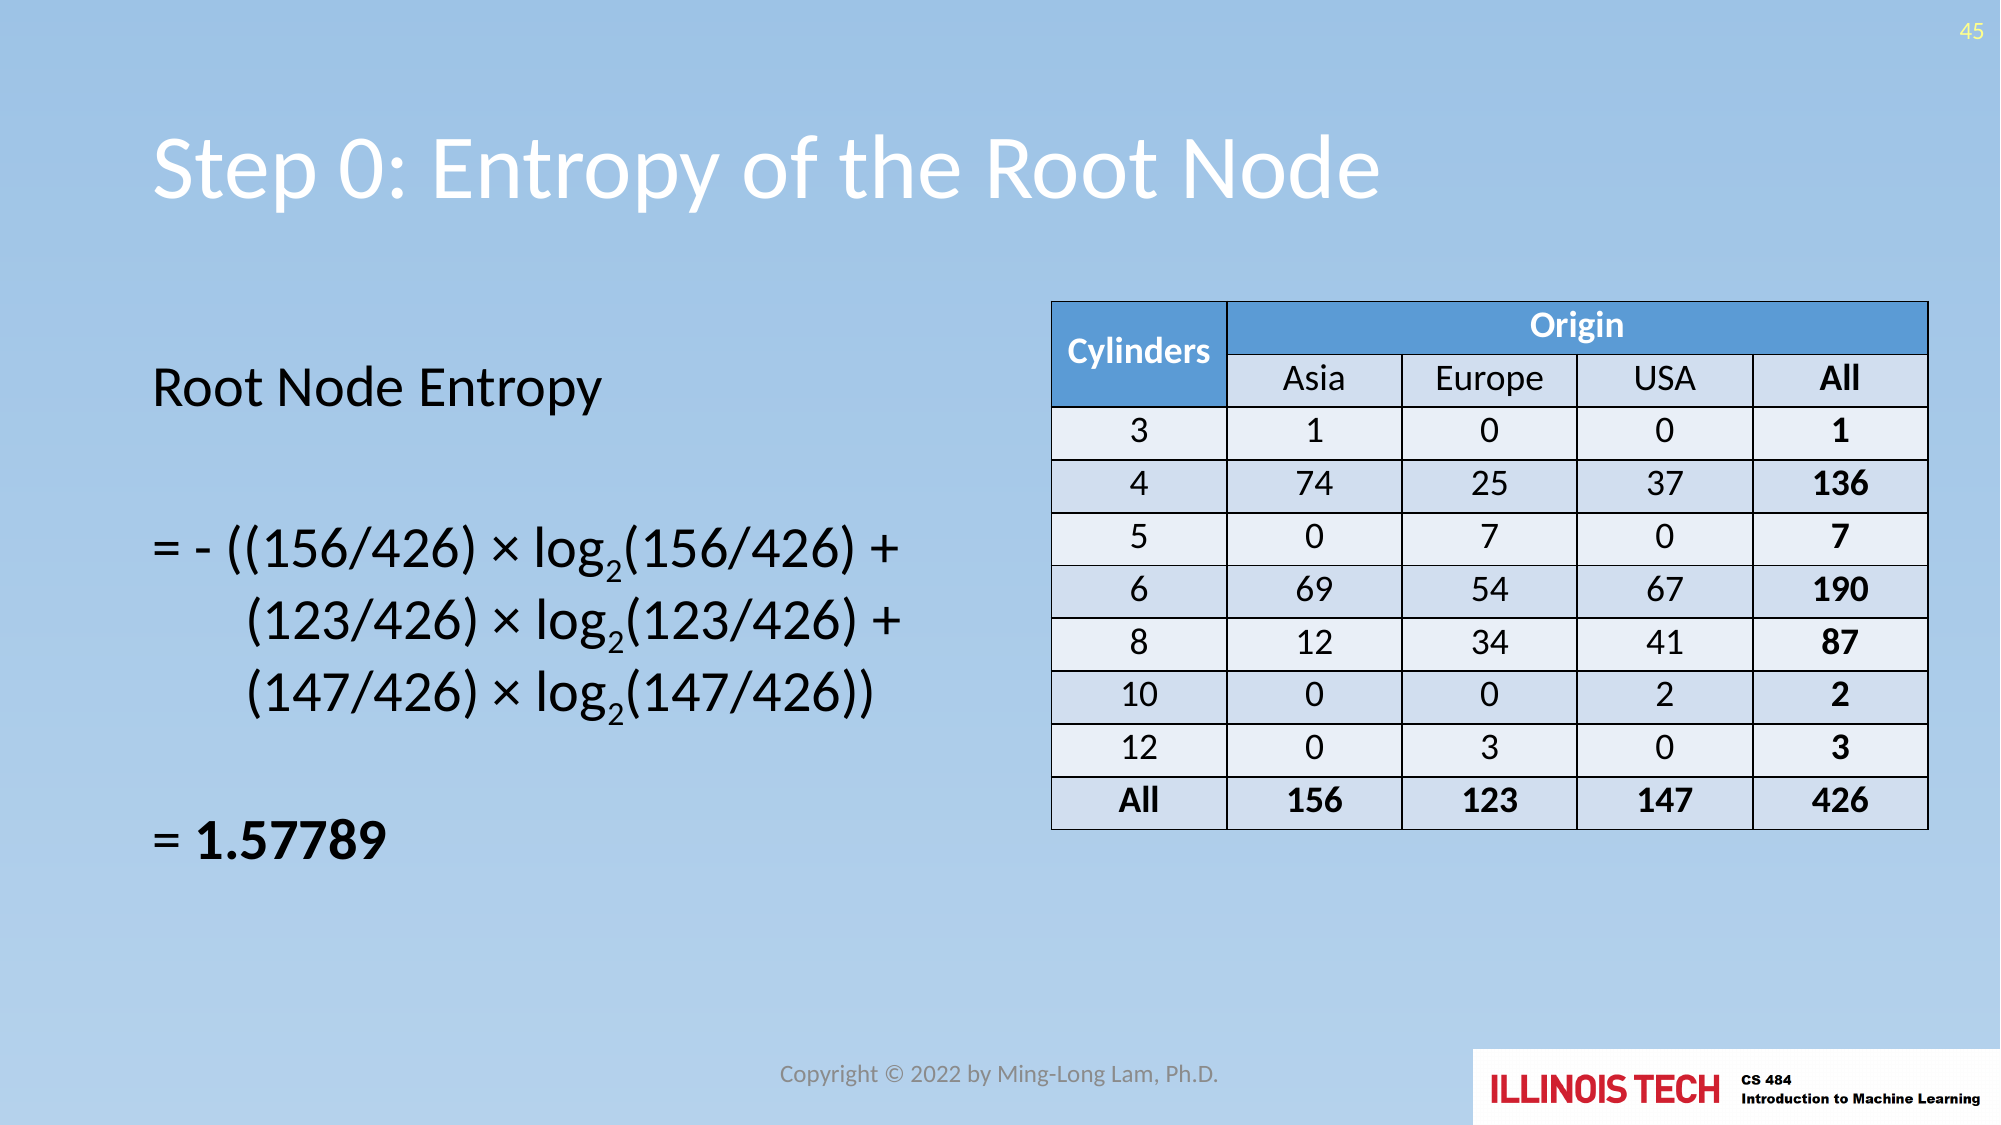

45
# Step 0: Entropy of the Root Node
Root Node Entropy
= - ((156/426) × log2(156/426) +
       (123/426) × log2(123/426) +
       (147/426) × log2(147/426))
= 1.57789

| Cylinders | Origin |  |  |  |
| --- | --- | --- | --- | --- |
|  | Asia | Europe | USA | All |
| 3 | 1 | 0 | 0 | 1 |
| 4 | 74 | 25 | 37 | 136 |
| 5 | 0 | 7 | 0 | 7 |
| 6 | 69 | 54 | 67 | 190 |
| 8 | 12 | 34 | 41 | 87 |
| 10 | 0 | 0 | 2 | 2 |
| 12 | 0 | 3 | 0 | 3 |
| All | 156 | 123 | 147 | 426 |
Copyright © 2022 by Ming-Long Lam, Ph.D.